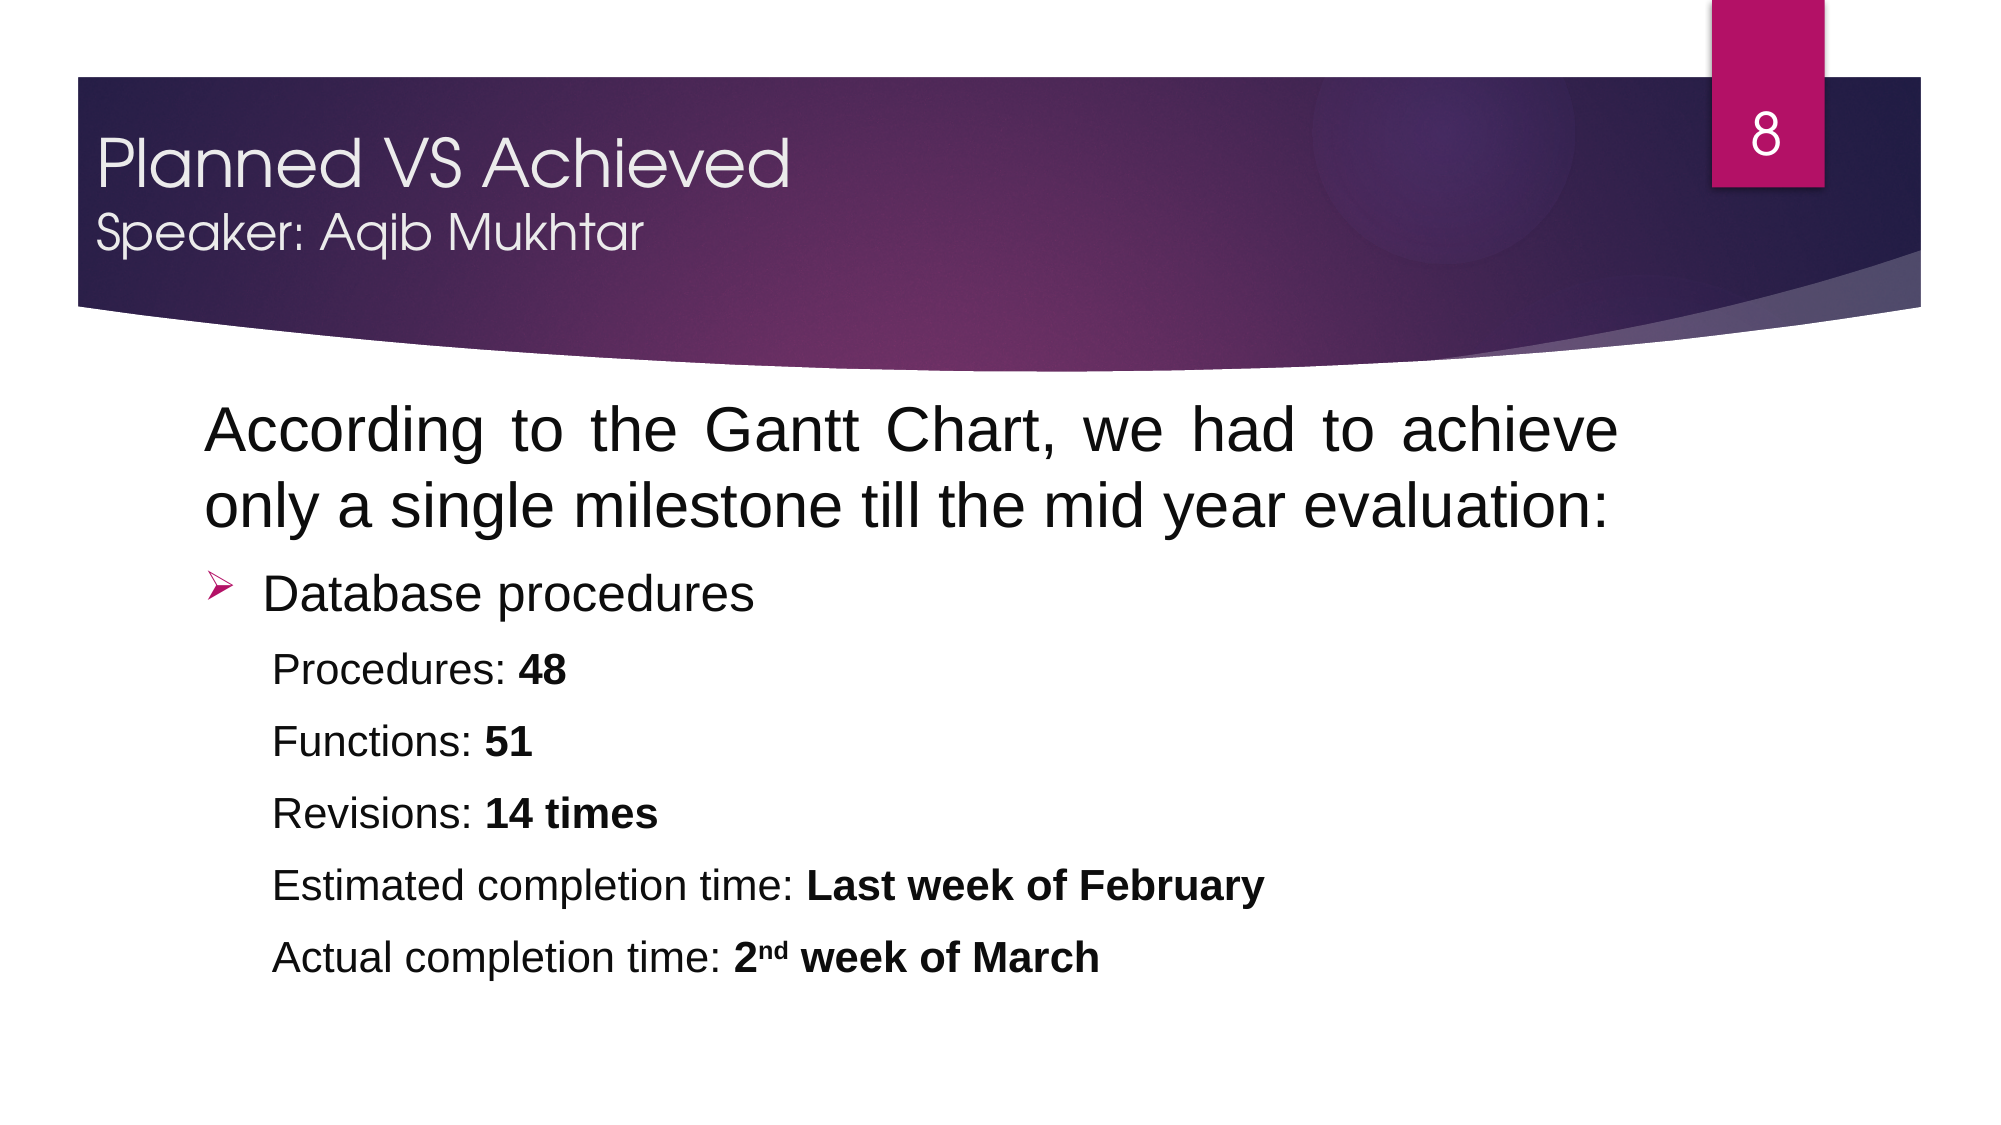

8
# Planned VS Achieved Speaker: Aqib Mukhtar
According to the Gantt Chart, we had to achieve only a single milestone till the mid year evaluation:
Database procedures
Procedures: 48
Functions: 51
Revisions: 14 times
Estimated completion time: Last week of February
Actual completion time: 2nd week of March